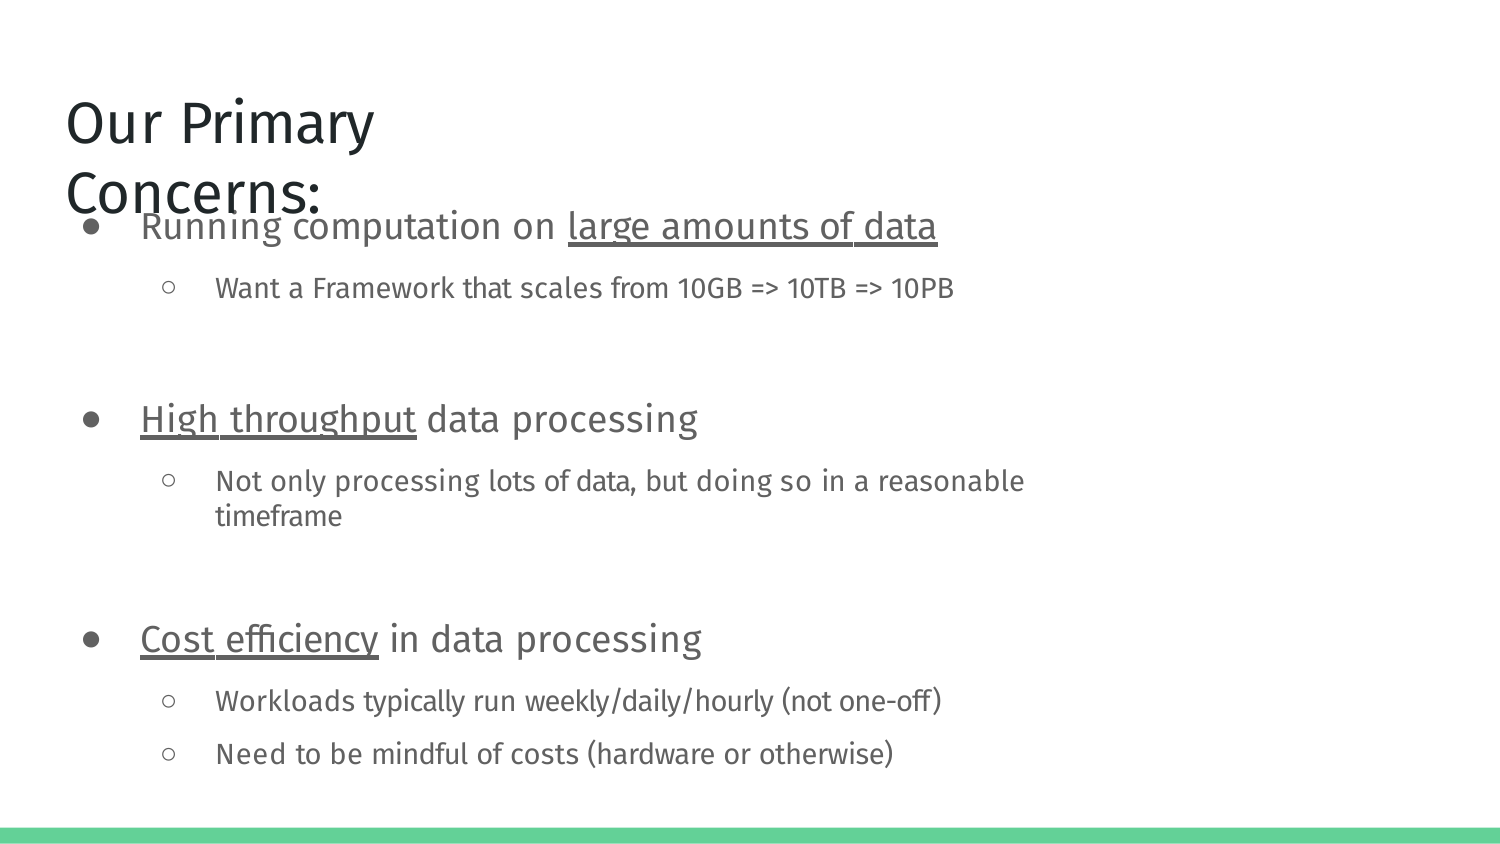

# Our Primary Concerns:
Running computation on large amounts of data
Want a Framework that scales from 10GB => 10TB => 10PB

High throughput data processing
Not only processing lots of data, but doing so in a reasonable timeframe

Cost efficiency in data processing
Workloads typically run weekly/daily/hourly (not one-off)
Need to be mindful of costs (hardware or otherwise)